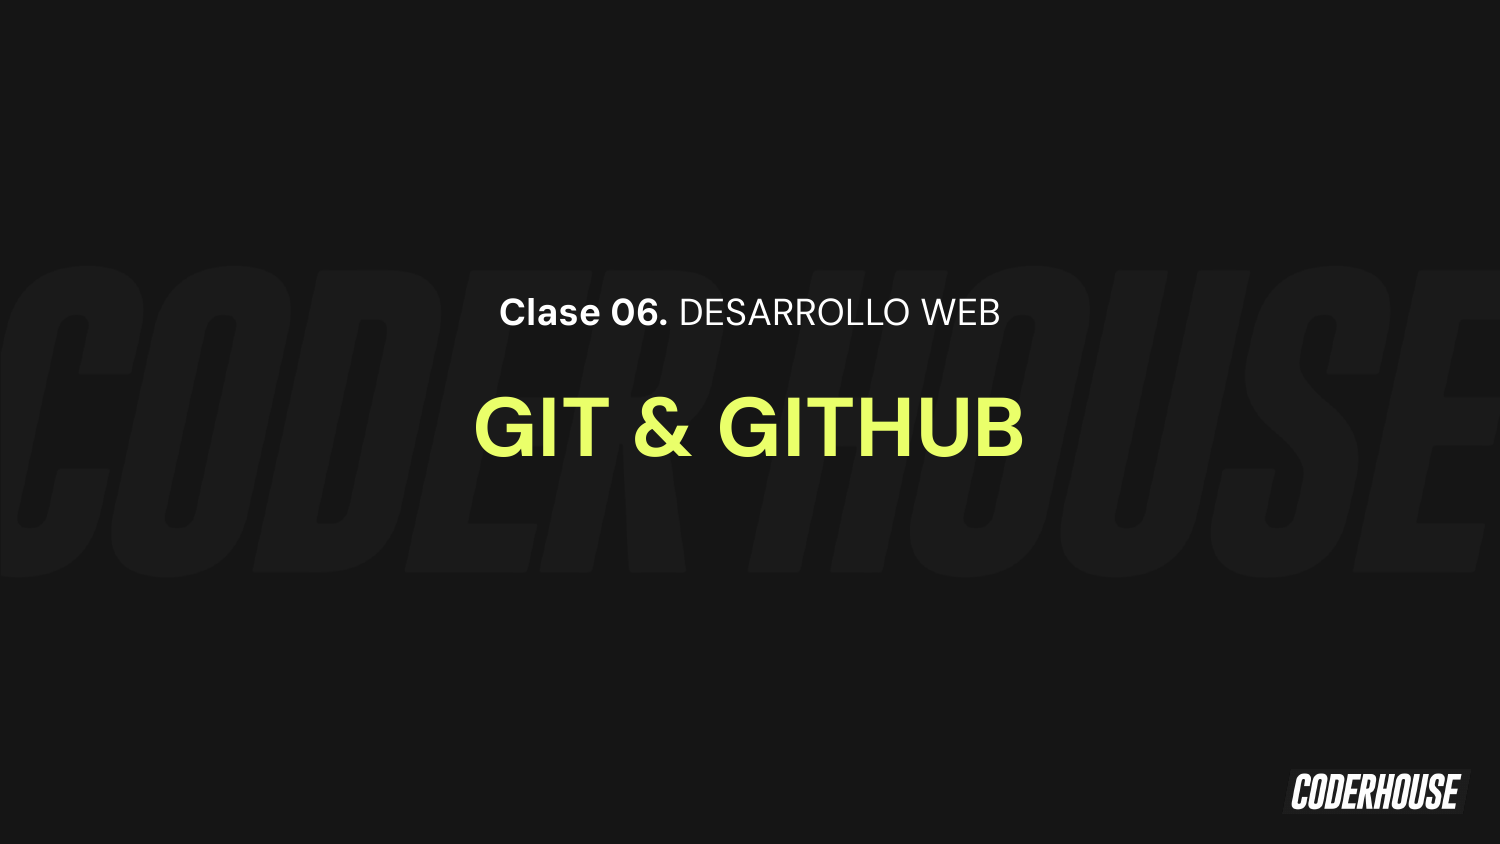

Clase 06. DESARROLLO WEB
GIT & GITHUB